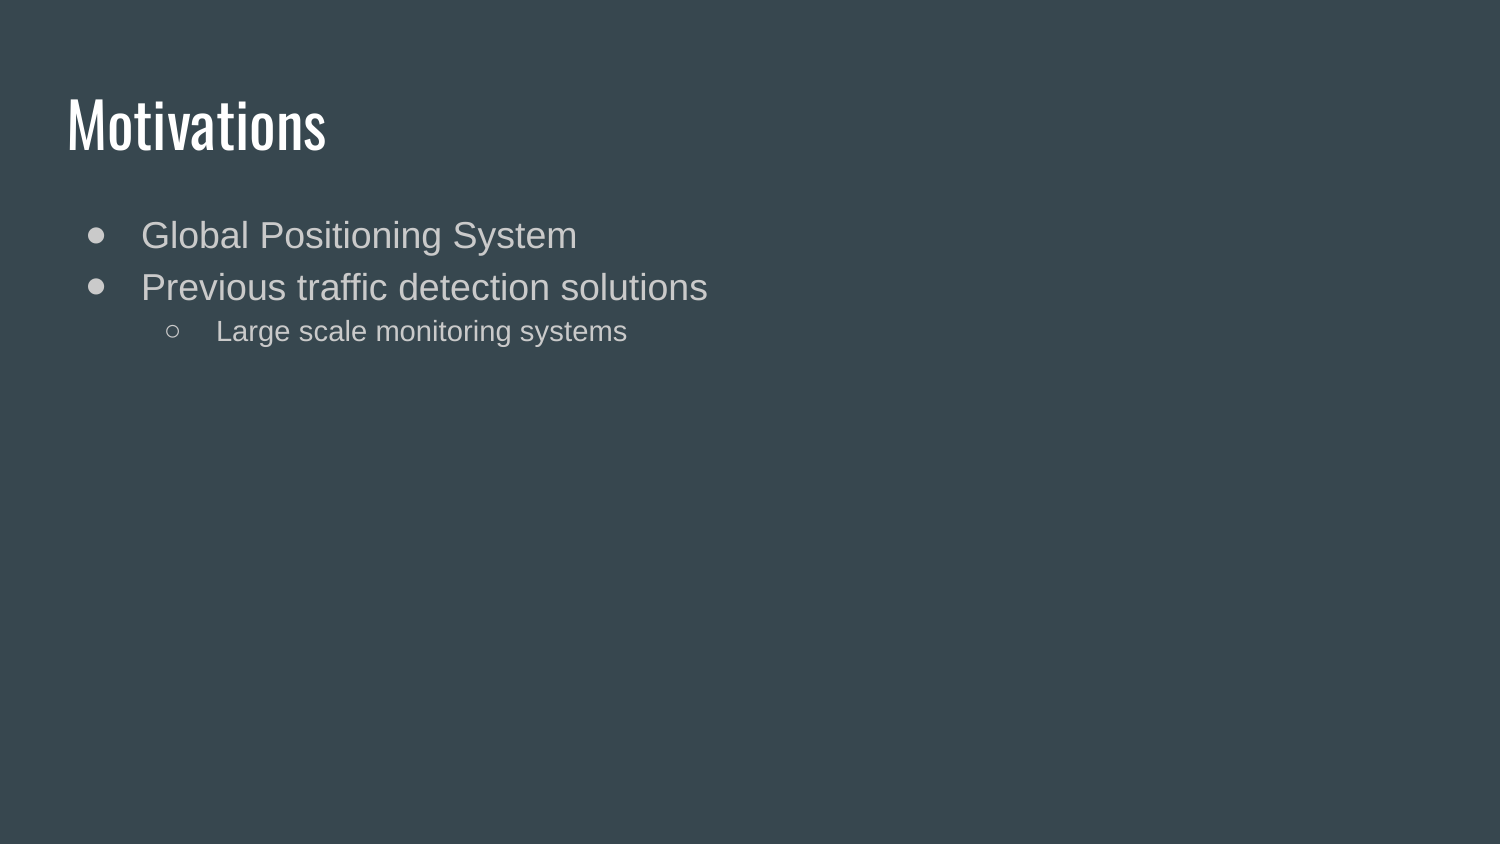

# Motivations
Global Positioning System
Previous traffic detection solutions
Large scale monitoring systems